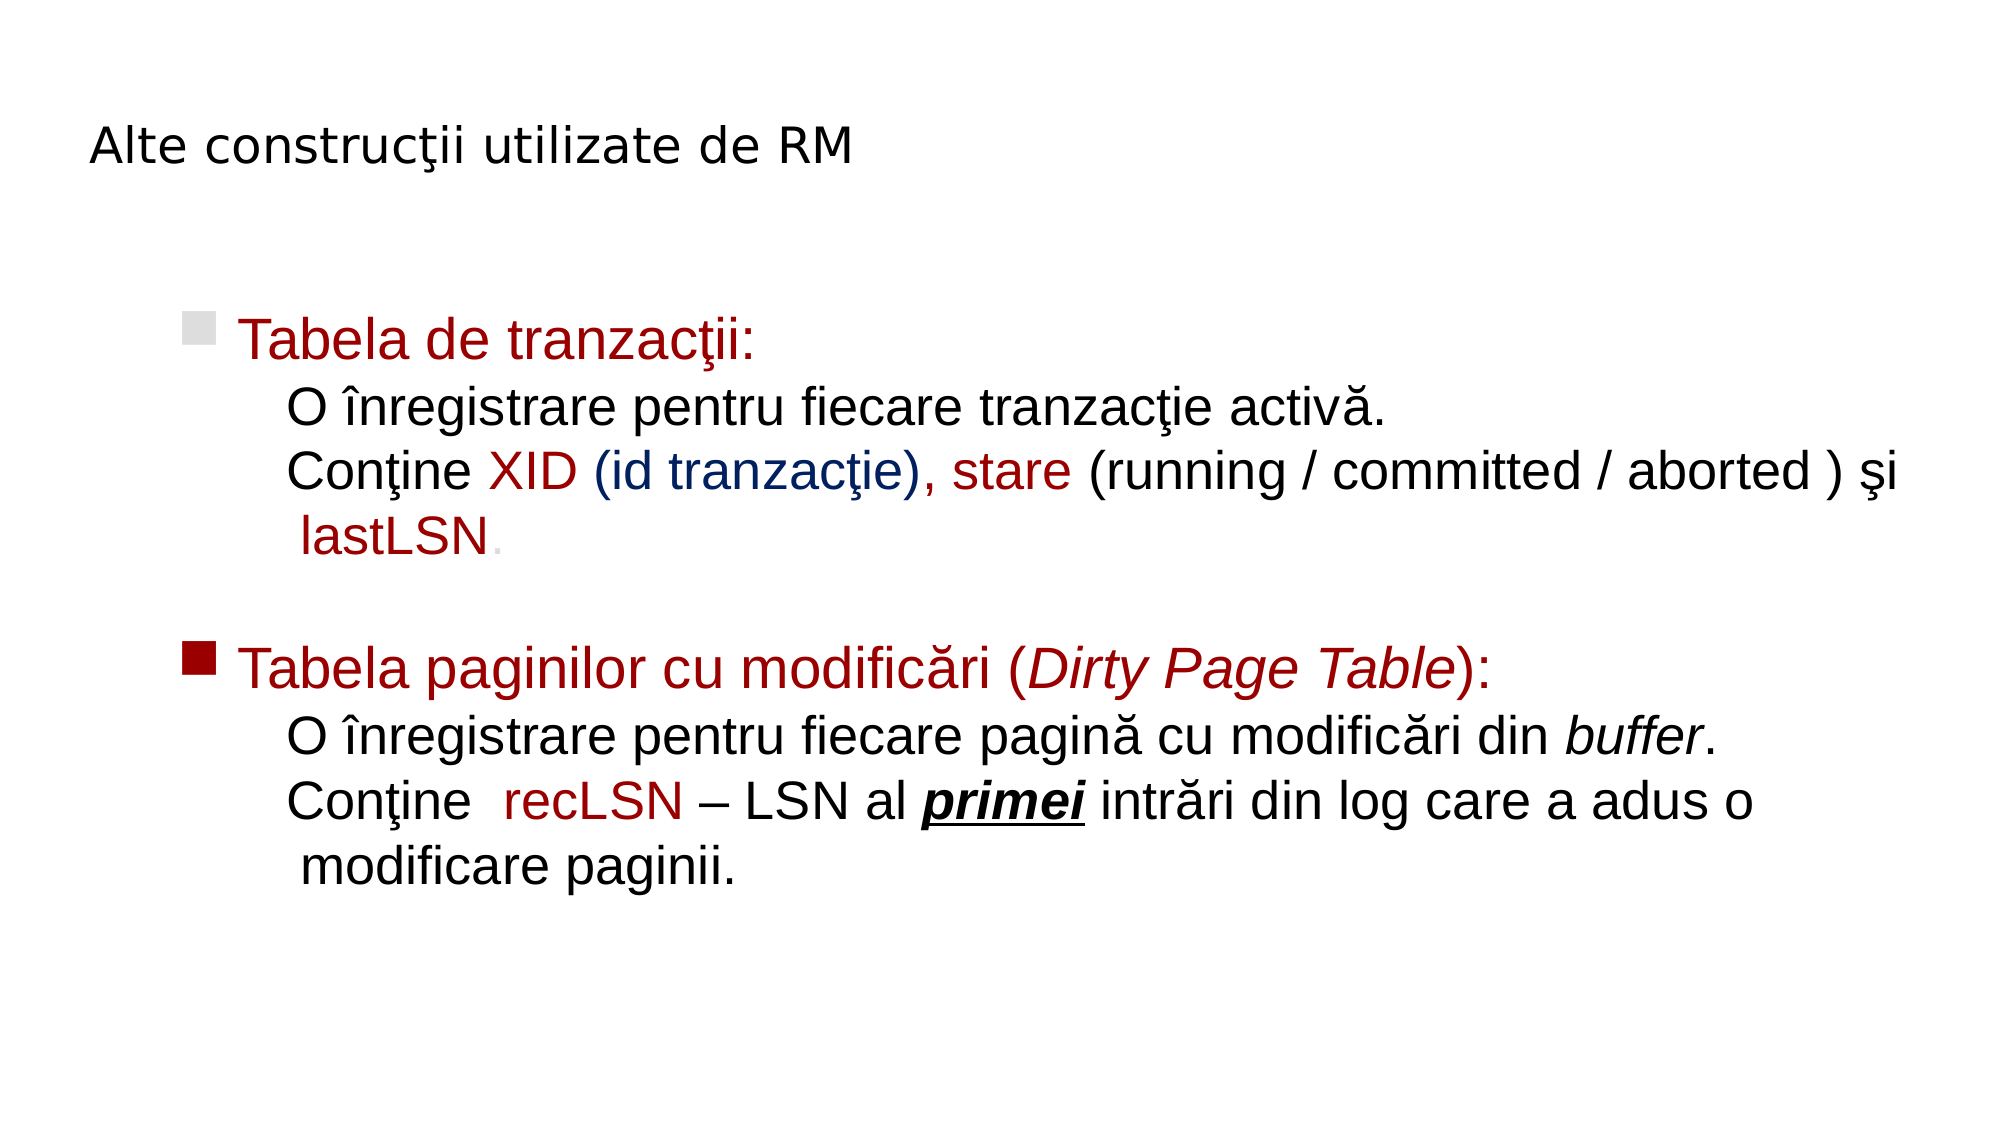

Alte construcţii utilizate de RM
 Tabela de tranzacţii:
 O înregistrare pentru fiecare tranzacţie activă.
 Conţine XID (id tranzacţie), stare (running / committed / aborted ) şi  lastLSN.

 Tabela paginilor cu modificări (Dirty Page Table):
 O înregistrare pentru fiecare pagină cu modificări din buffer.
 Conţine  recLSN – LSN al primei intrări din log care a adus o modificare paginii.